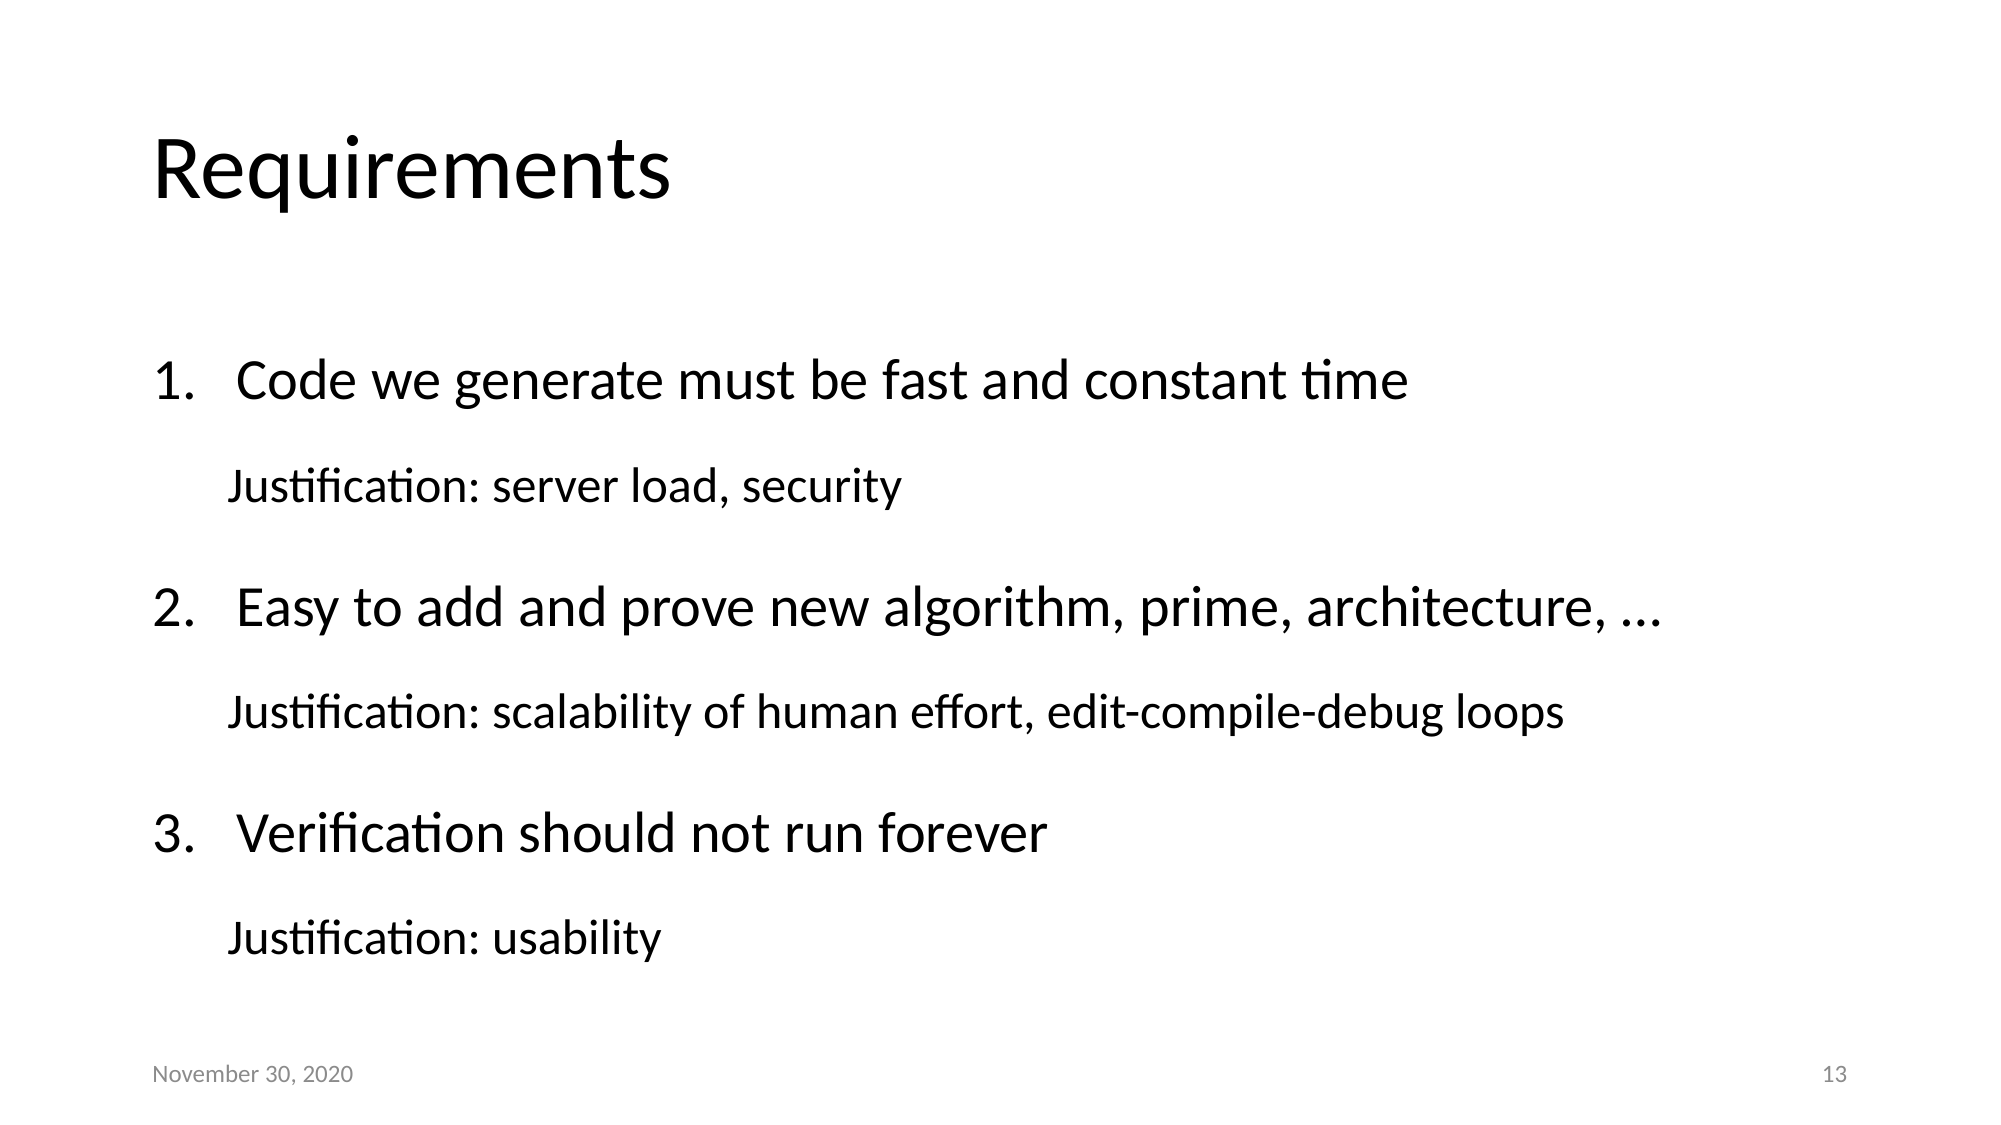

# Requirements
Code we generate must be fast and constant time
Justification: server load, security
Easy to add and prove new algorithm, prime, architecture, …
Justification: scalability of human effort, edit-compile-debug loops
Verification should not run forever
Justification: usability
November 30, 2020
13